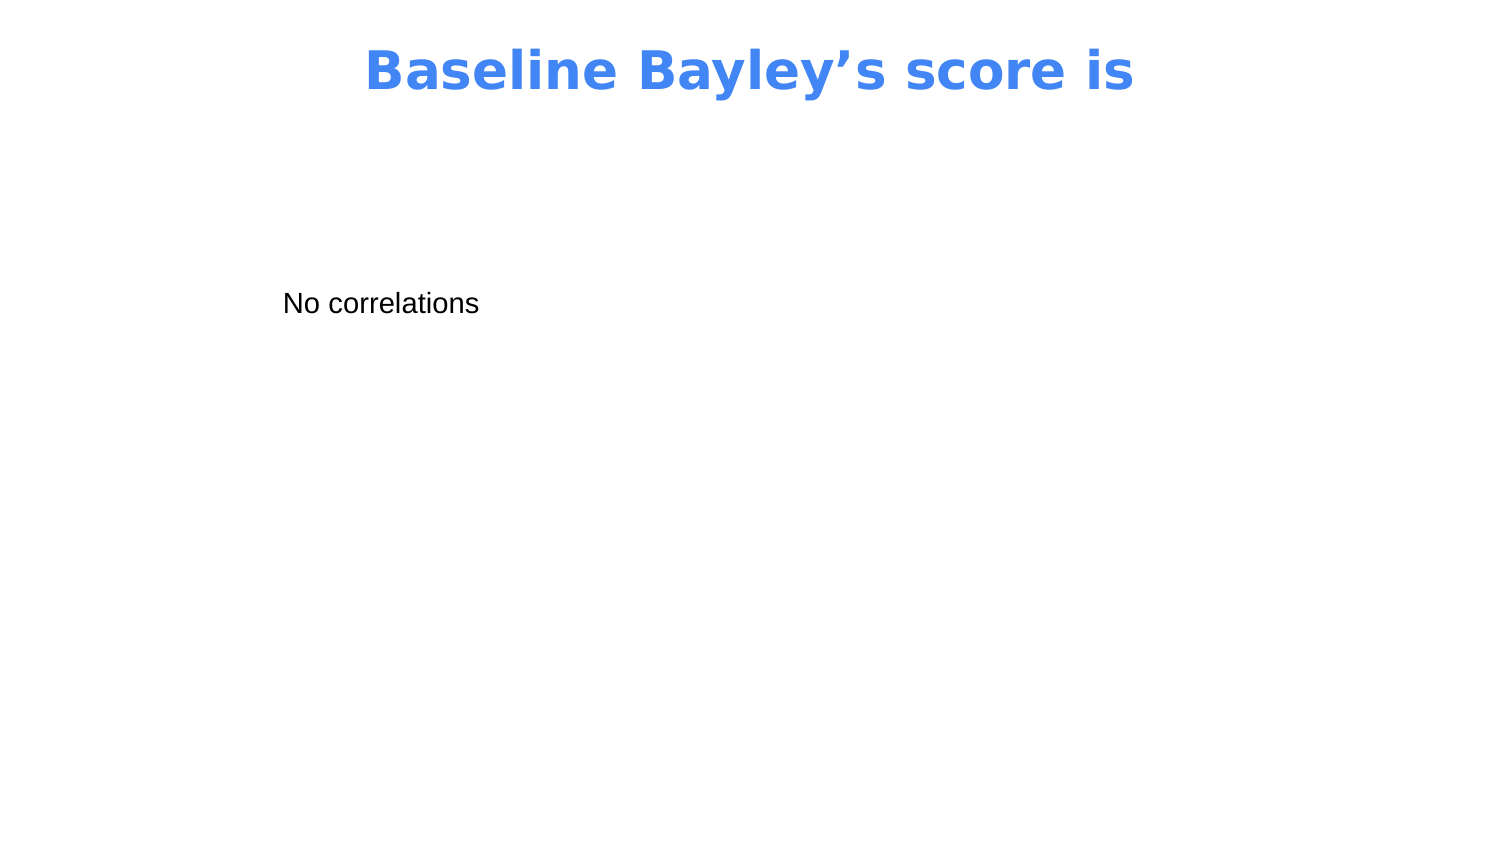

# Baseline Bayley’s score is
No correlations